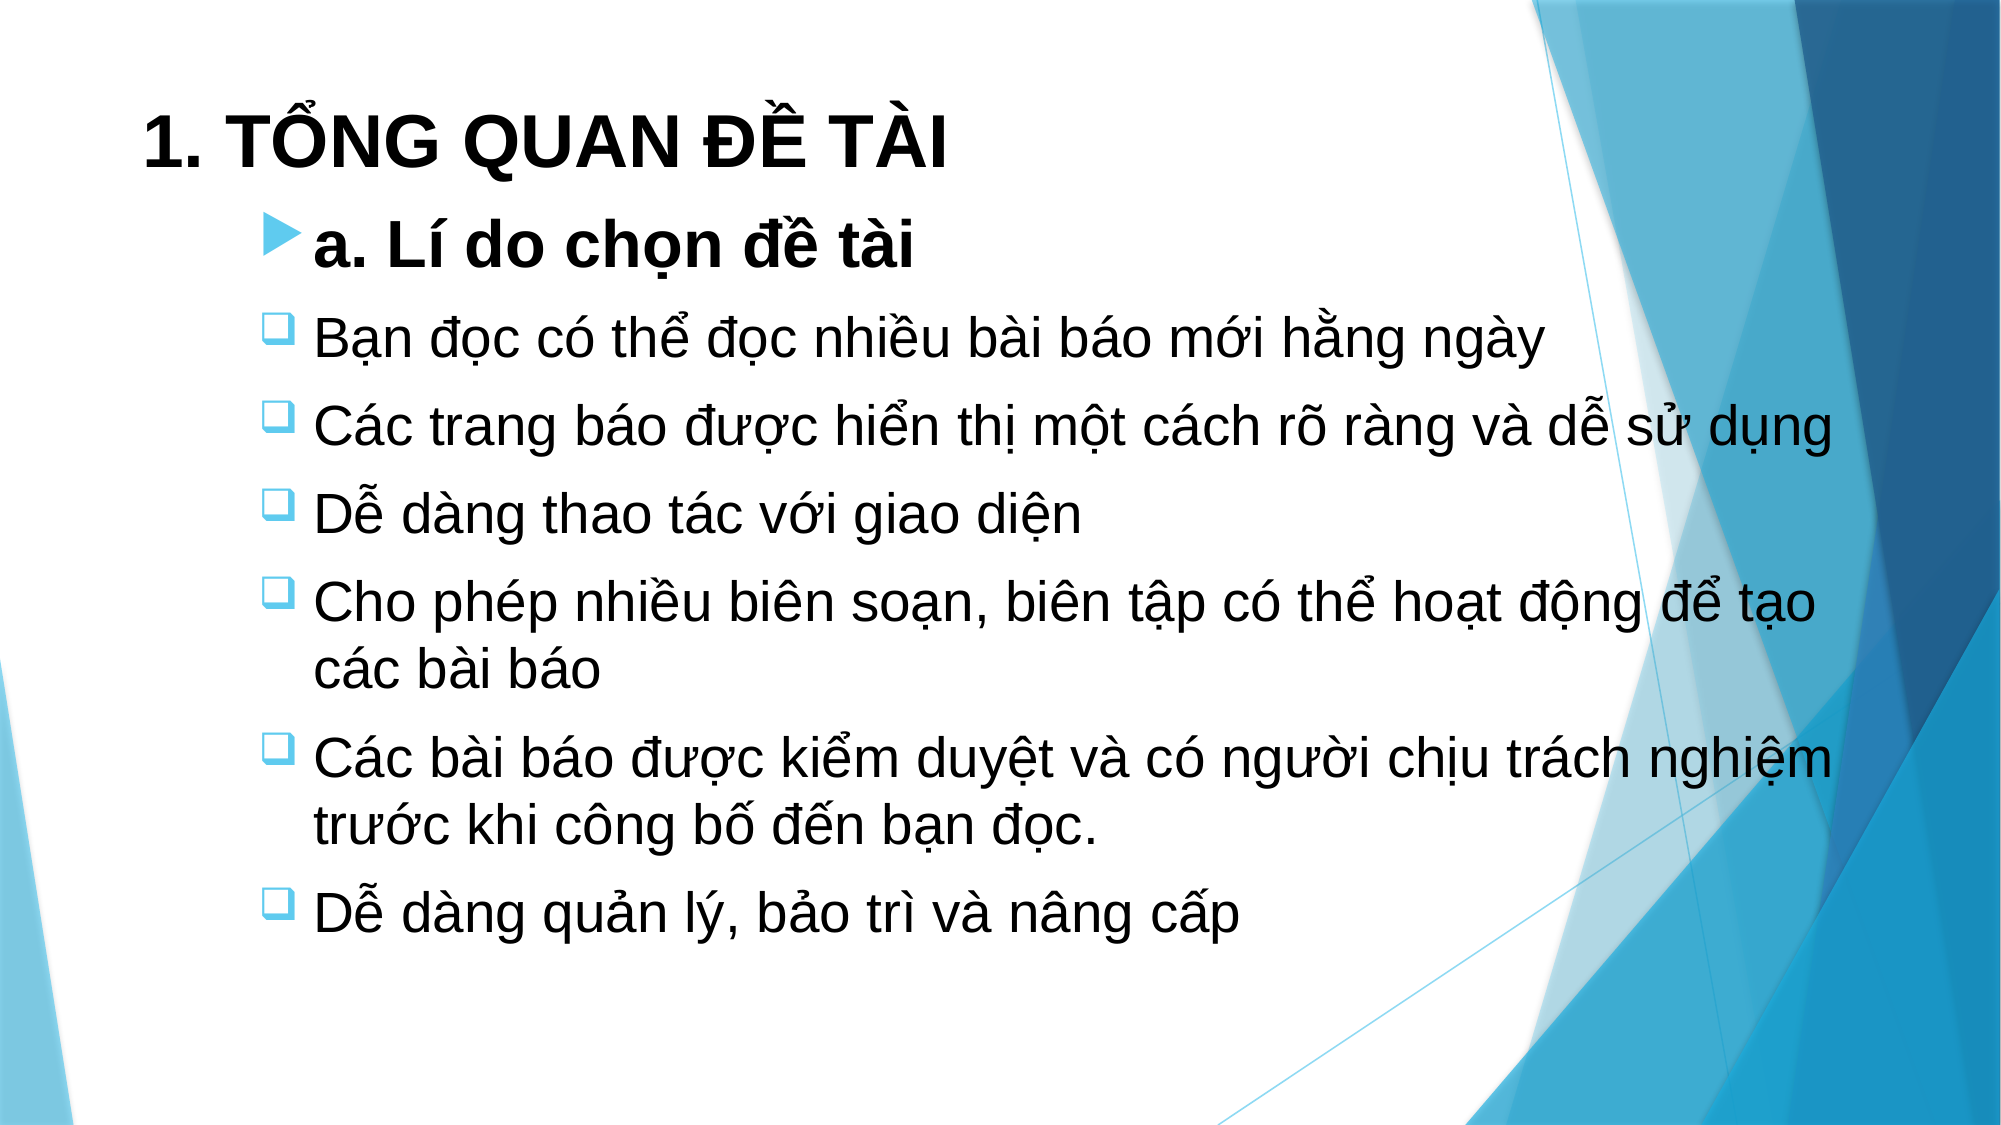

# 1. TỔNG QUAN ĐỀ TÀI
a. Lí do chọn đề tài
Bạn đọc có thể đọc nhiều bài báo mới hằng ngày
Các trang báo được hiển thị một cách rõ ràng và dễ sử dụng
Dễ dàng thao tác với giao diện
Cho phép nhiều biên soạn, biên tập có thể hoạt động để tạo các bài báo
Các bài báo được kiểm duyệt và có người chịu trách nghiệm trước khi công bố đến bạn đọc.
Dễ dàng quản lý, bảo trì và nâng cấp